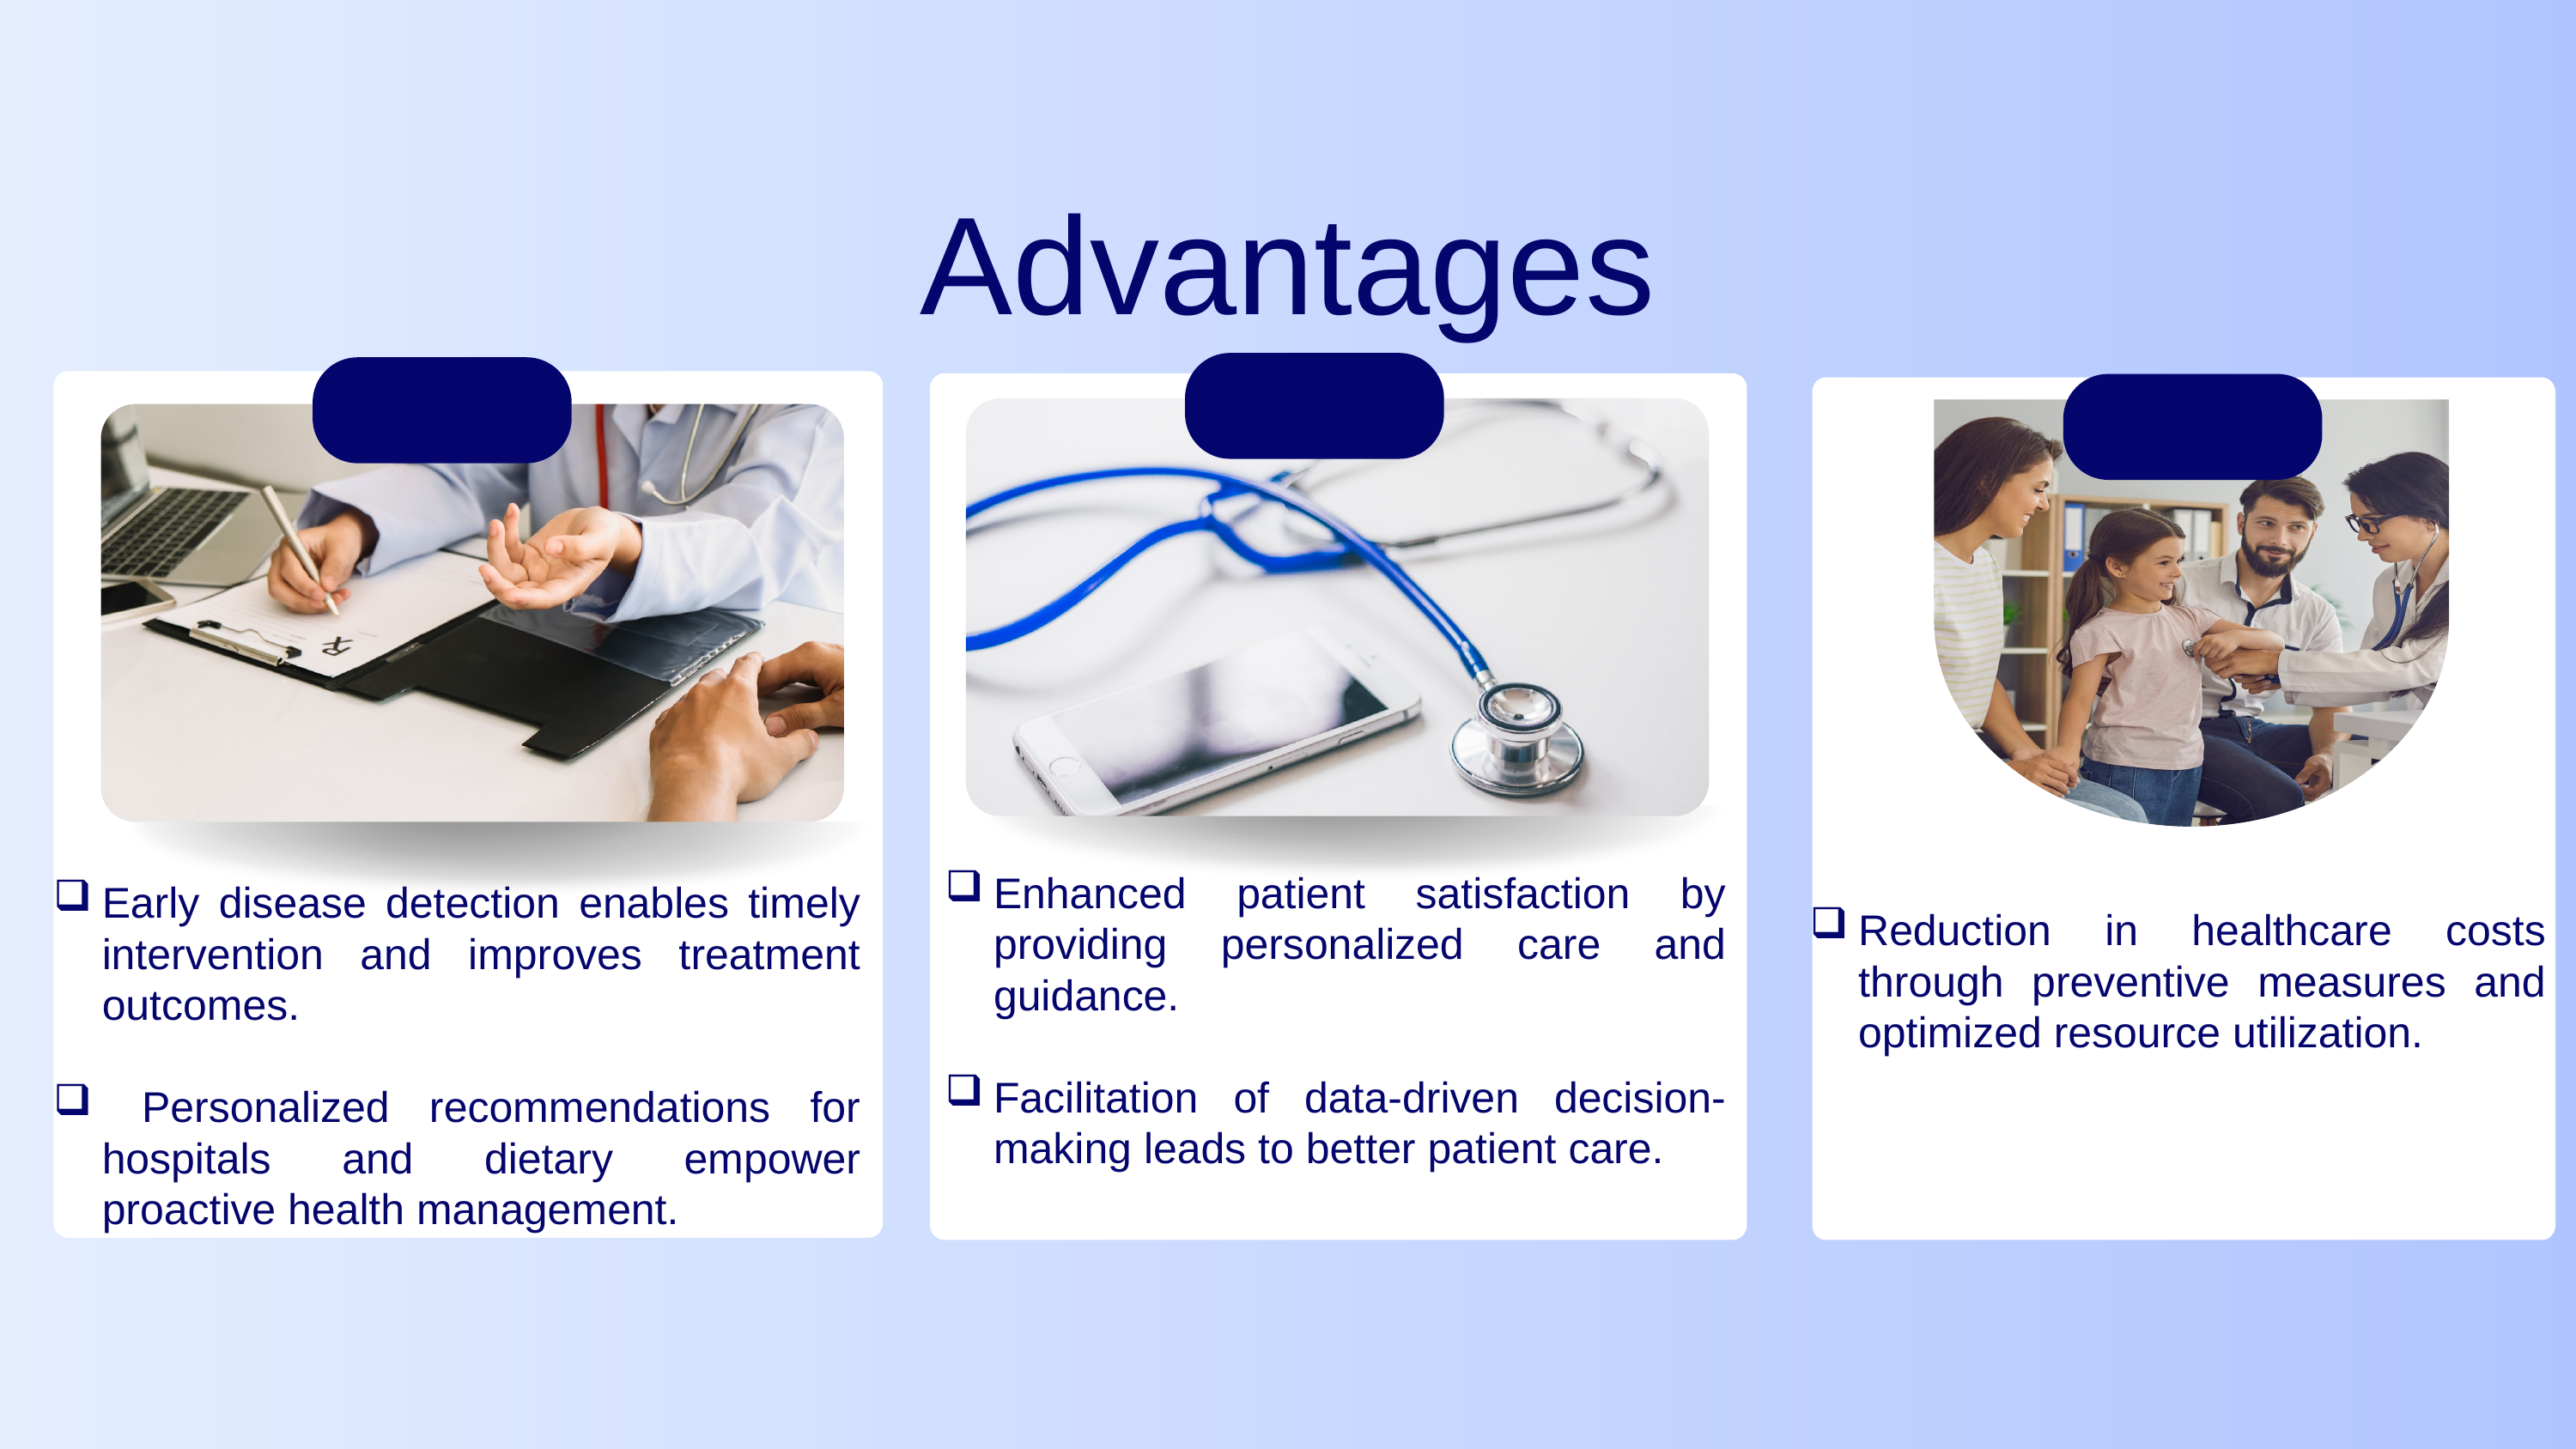

Advantages

Enhanced patient satisfaction by providing personalized care and guidance.

Facilitation of data-driven decision-making leads to better patient care.

Early disease detection enables timely intervention and improves treatment outcomes.

 Personalized recommendations for hospitals and dietary empower proactive health management.
Reduction in healthcare costs through preventive measures and optimized resource utilization.